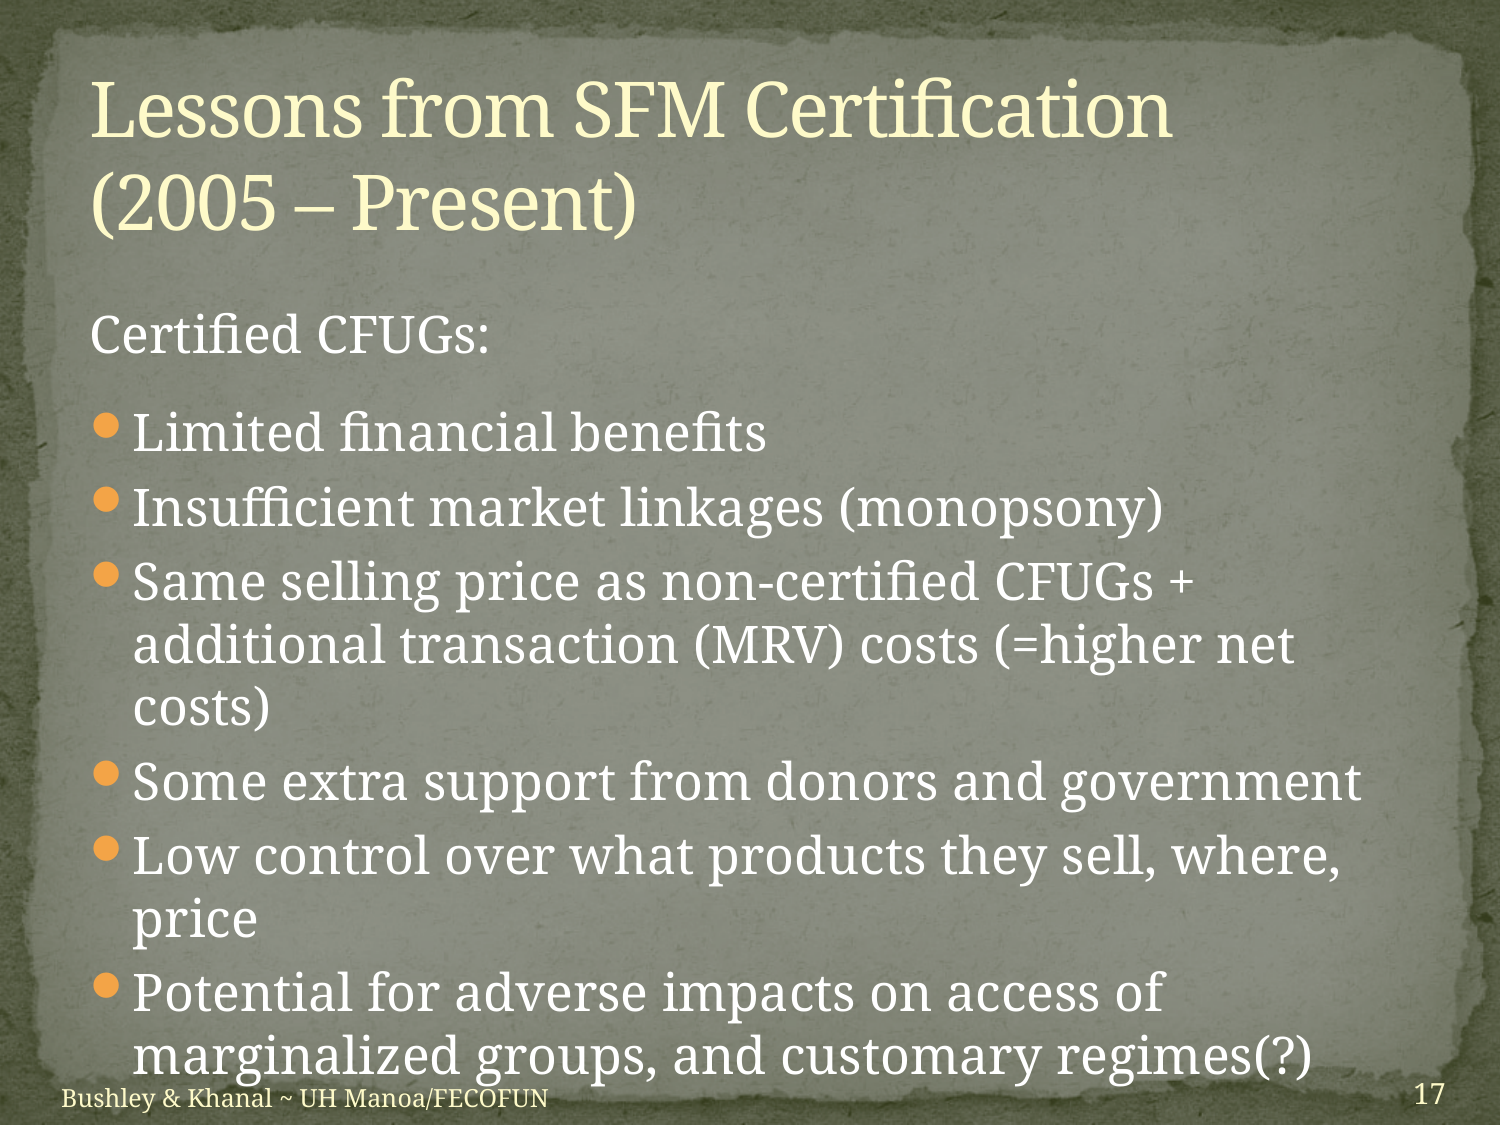

# Lessons from SFM Certification (2005 – Present)
Certified CFUGs:
Limited financial benefits
Insufficient market linkages (monopsony)
Same selling price as non-certified CFUGs +
additional transaction (MRV) costs (=higher net costs)
Some extra support from donors and government
Low control over what products they sell, where, price
Potential for adverse impacts on access of marginalized groups, and customary regimes(?)
17
Bushley & Khanal ~ UH Manoa/FECOFUN